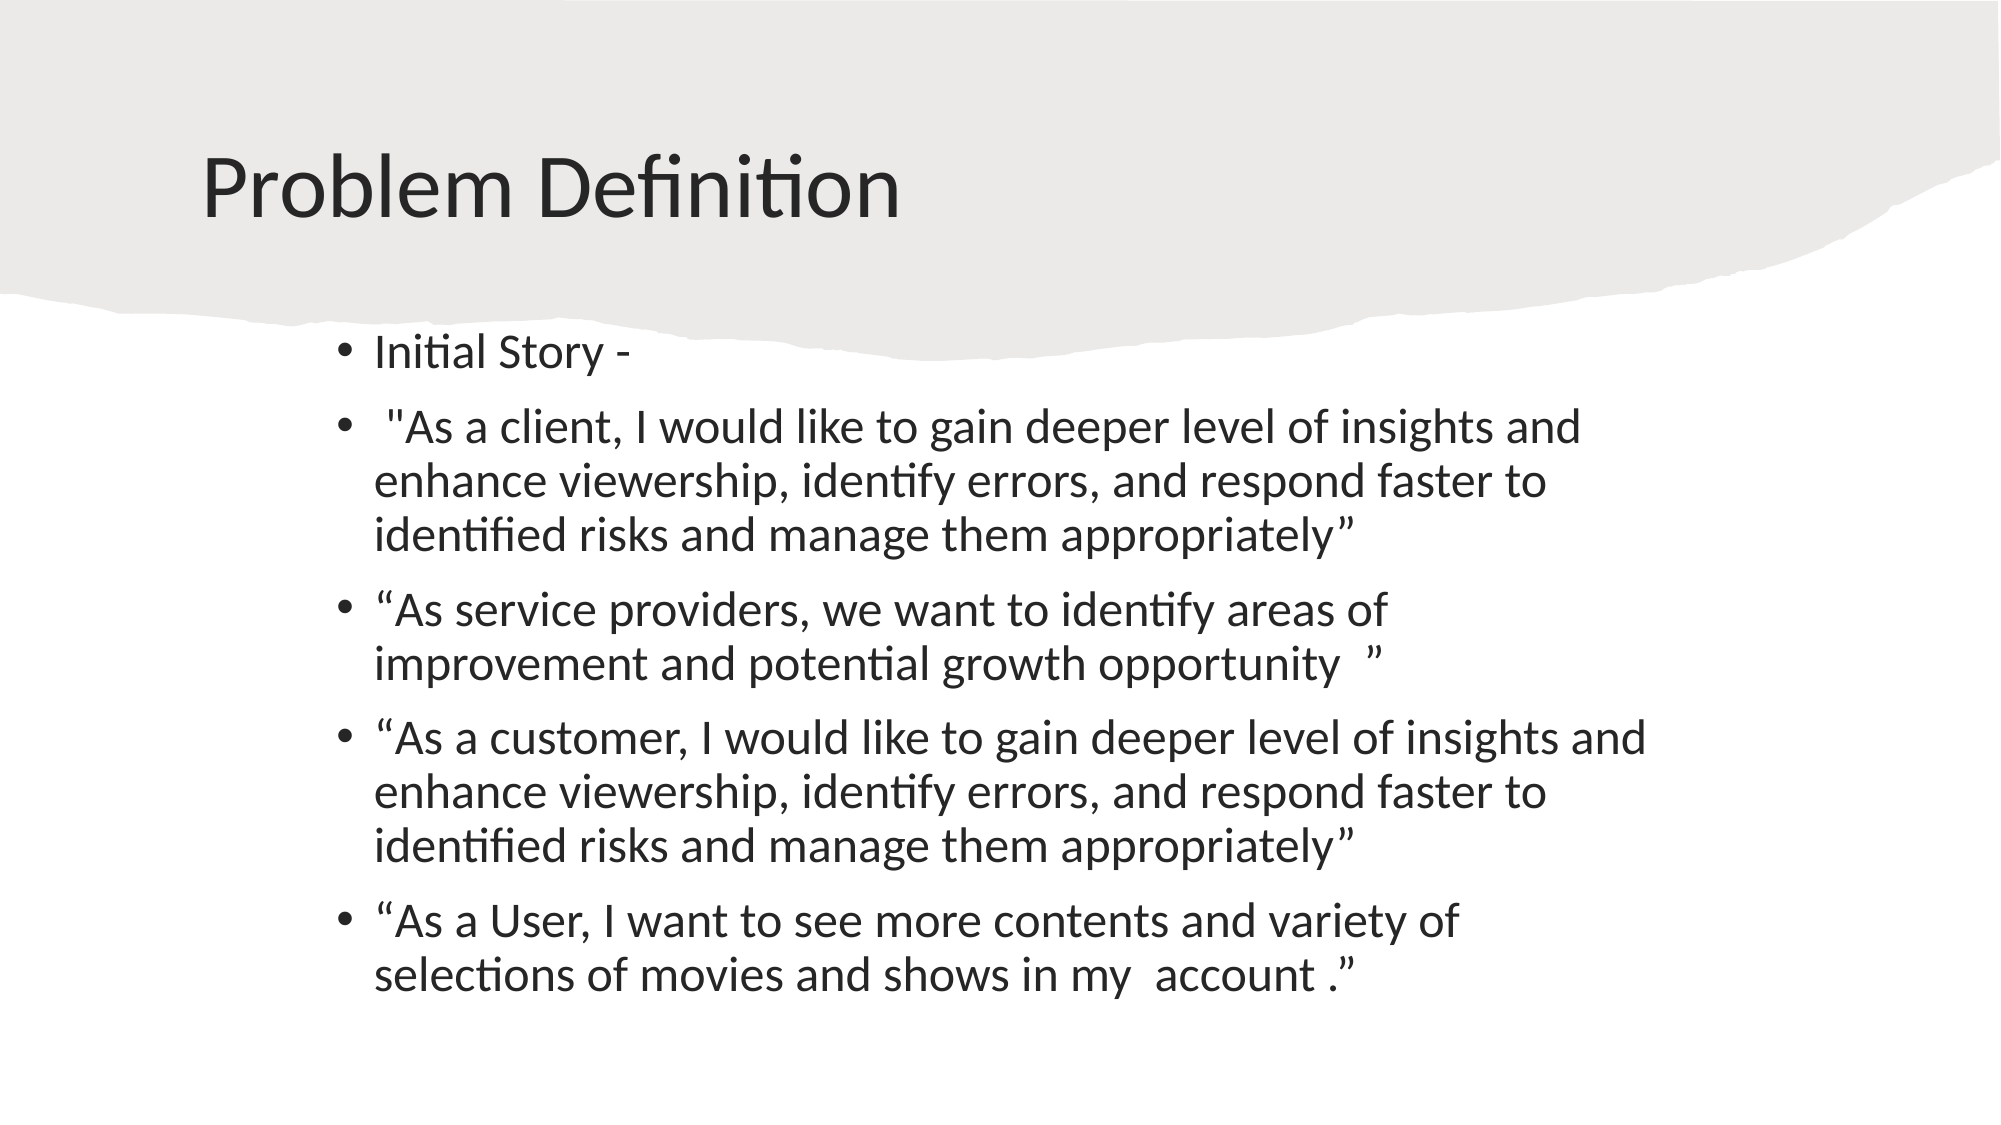

# Problem Definition
Initial Story -
 "As a client, I would like to gain deeper level of insights and enhance viewership, identify errors, and respond faster to identified risks and manage them appropriately”
“As service providers, we want to identify areas of improvement and potential growth opportunity  ”
“As a customer, I would like to gain deeper level of insights and enhance viewership, identify errors, and respond faster to identified risks and manage them appropriately”
“As a User, I want to see more contents and variety of selections of movies and shows in my  account .”